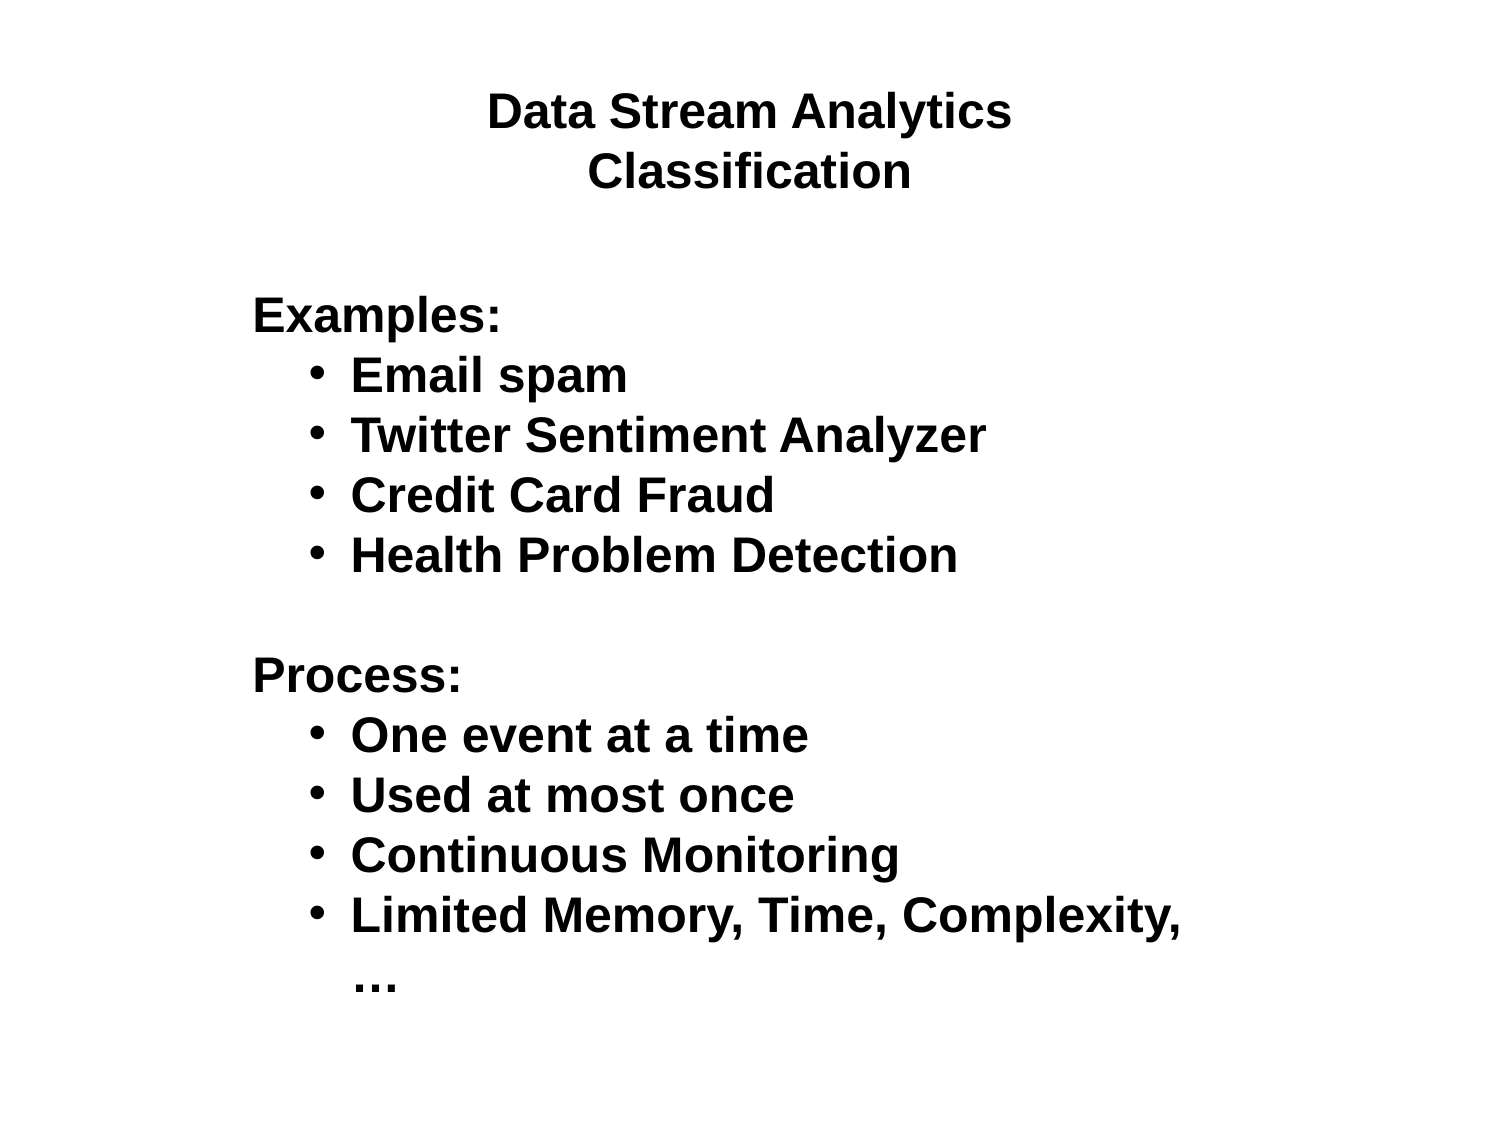

# Data Stream Analytics Classification
Examples:
Email spam
Twitter Sentiment Analyzer
Credit Card Fraud
Health Problem Detection

Process:
One event at a time
Used at most once
Continuous Monitoring
Limited Memory, Time, Complexity, …